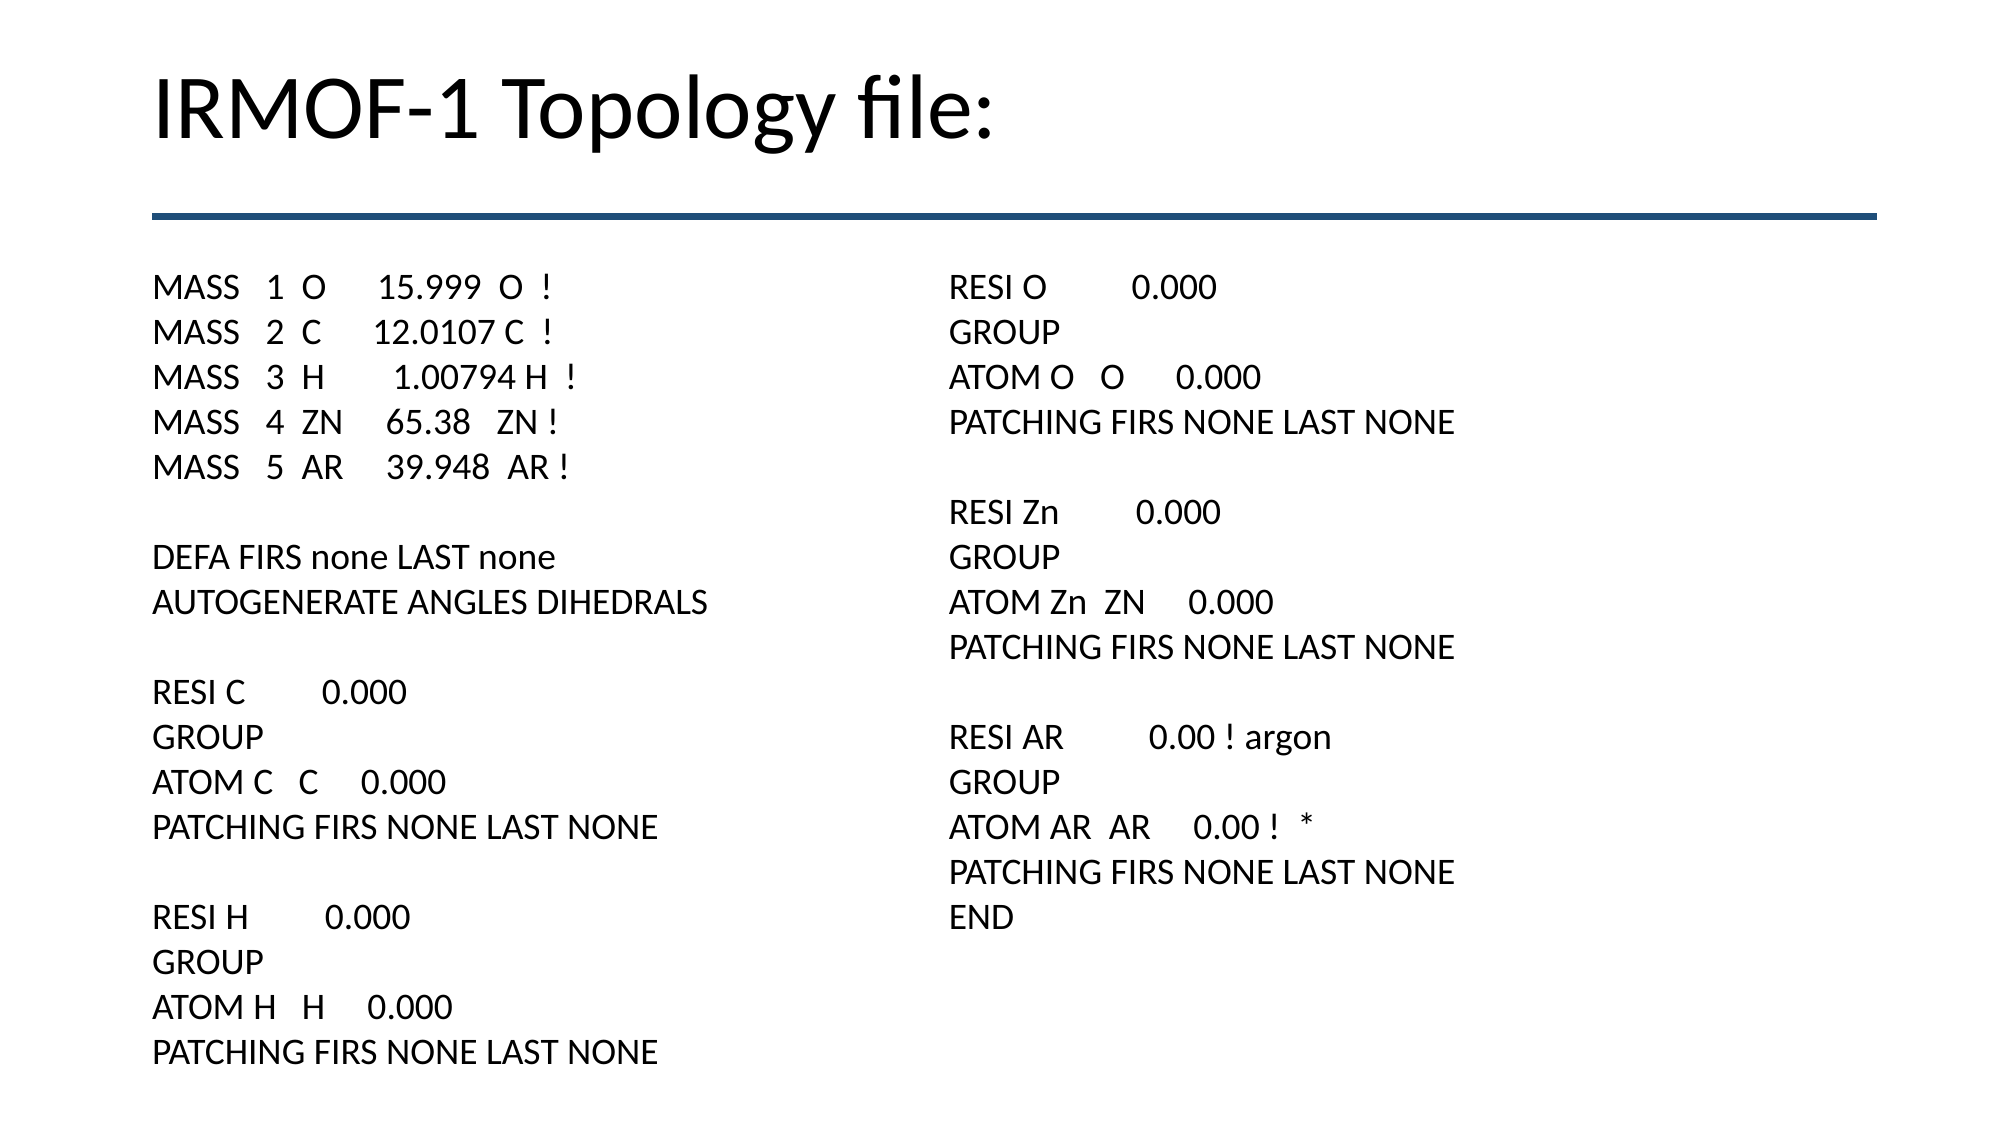

# IRMOF-1 Topology file:
MASS   1  O      15.999  O  !
MASS   2  C      12.0107 C  !
MASS   3  H        1.00794 H  !
MASS   4  ZN     65.38   ZN !
MASS   5  AR     39.948  AR !

DEFA FIRS none LAST none
AUTOGENERATE ANGLES DIHEDRALS

RESI C         0.000
GROUP
ATOM C   C     0.000
PATCHING FIRS NONE LAST NONE

RESI H         0.000
GROUP
ATOM H   H     0.000
PATCHING FIRS NONE LAST NONE
RESI O          0.000
GROUP
ATOM O   O      0.000
PATCHING FIRS NONE LAST NONE

RESI Zn         0.000
GROUP
ATOM Zn  ZN     0.000
PATCHING FIRS NONE LAST NONE

RESI AR          0.00 ! argon
GROUP
ATOM AR  AR     0.00 !  *
PATCHING FIRS NONE LAST NONE
END